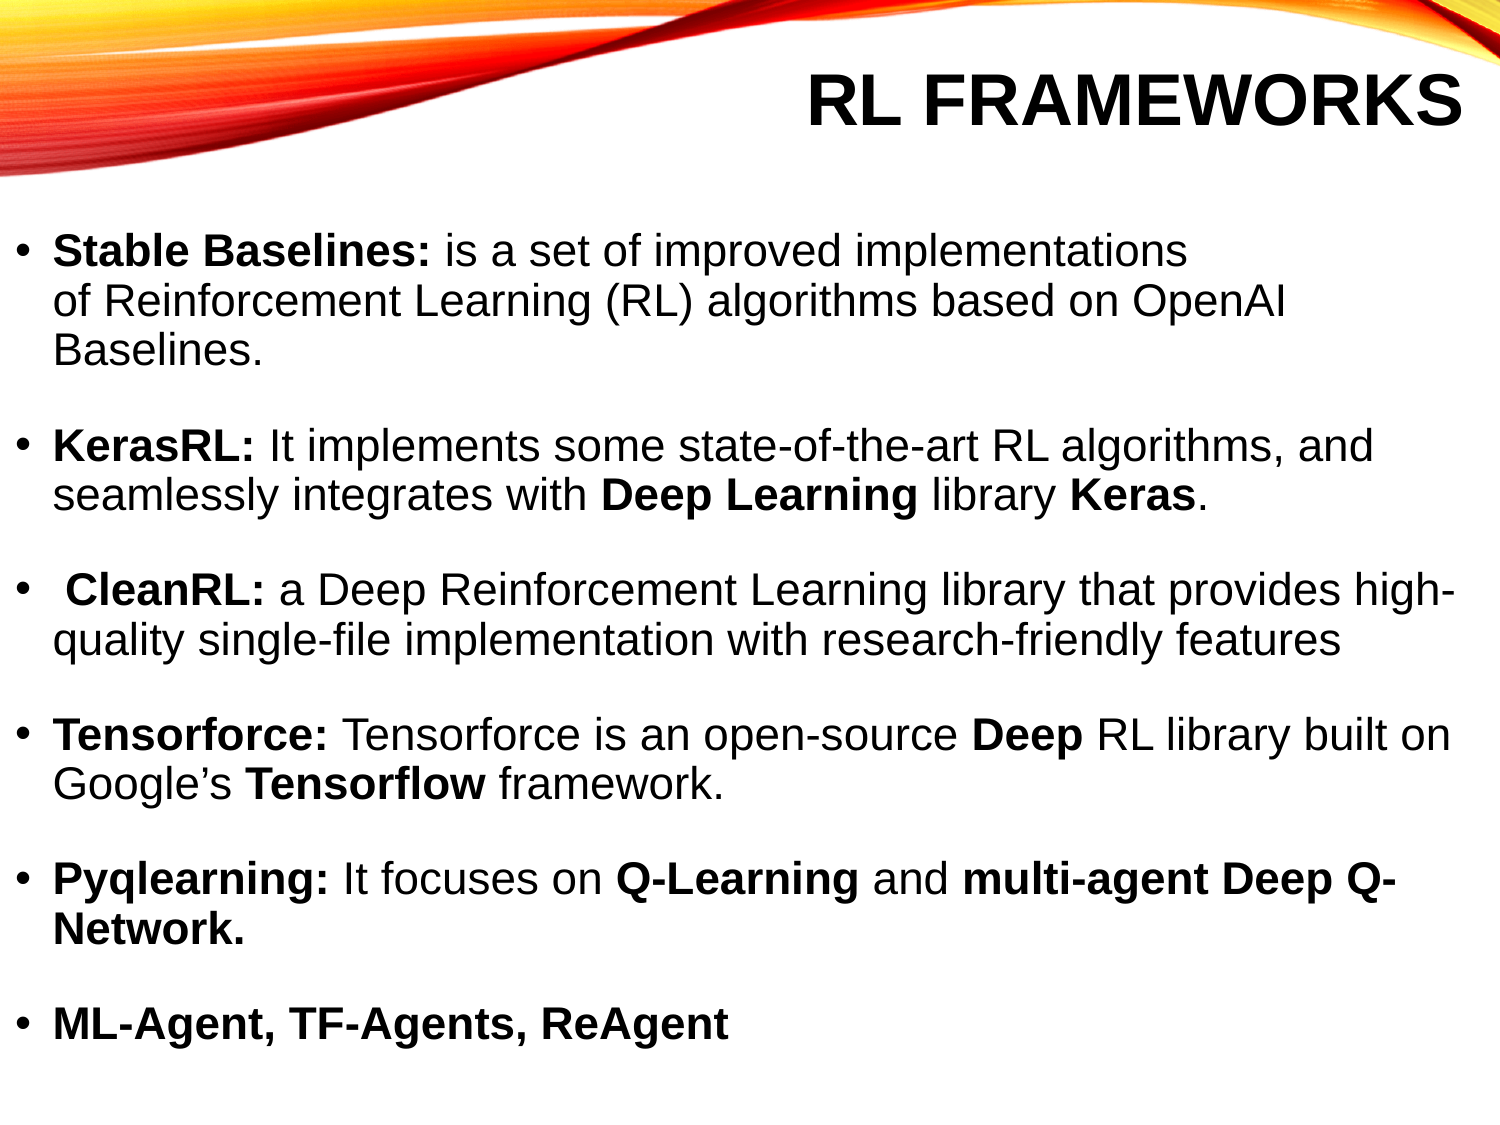

# RL frameworks
Stable Baselines: is a set of improved implementations of Reinforcement Learning (RL) algorithms based on OpenAI Baselines.
KerasRL: It implements some state-of-the-art RL algorithms, and seamlessly integrates with Deep Learning library Keras.
 CleanRL: a Deep Reinforcement Learning library that provides high-quality single-file implementation with research-friendly features
Tensorforce: Tensorforce is an open-source Deep RL library built on Google’s Tensorflow framework.
Pyqlearning: It focuses on Q-Learning and multi-agent Deep Q-Network.
ML-Agent, TF-Agents, ReAgent